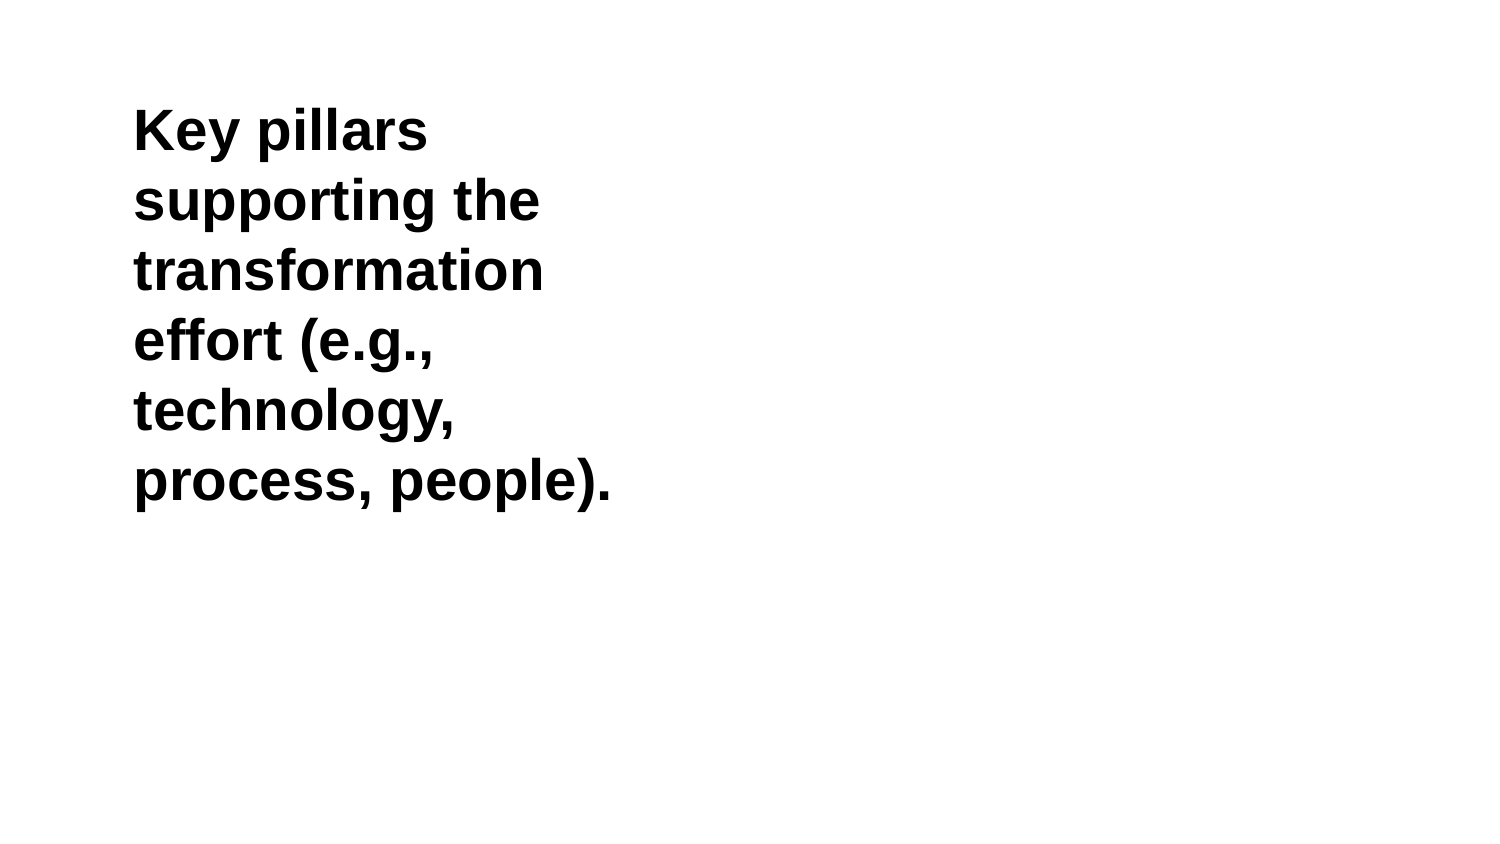

# Key pillars supporting the transformation effort (e.g., technology, process, people).